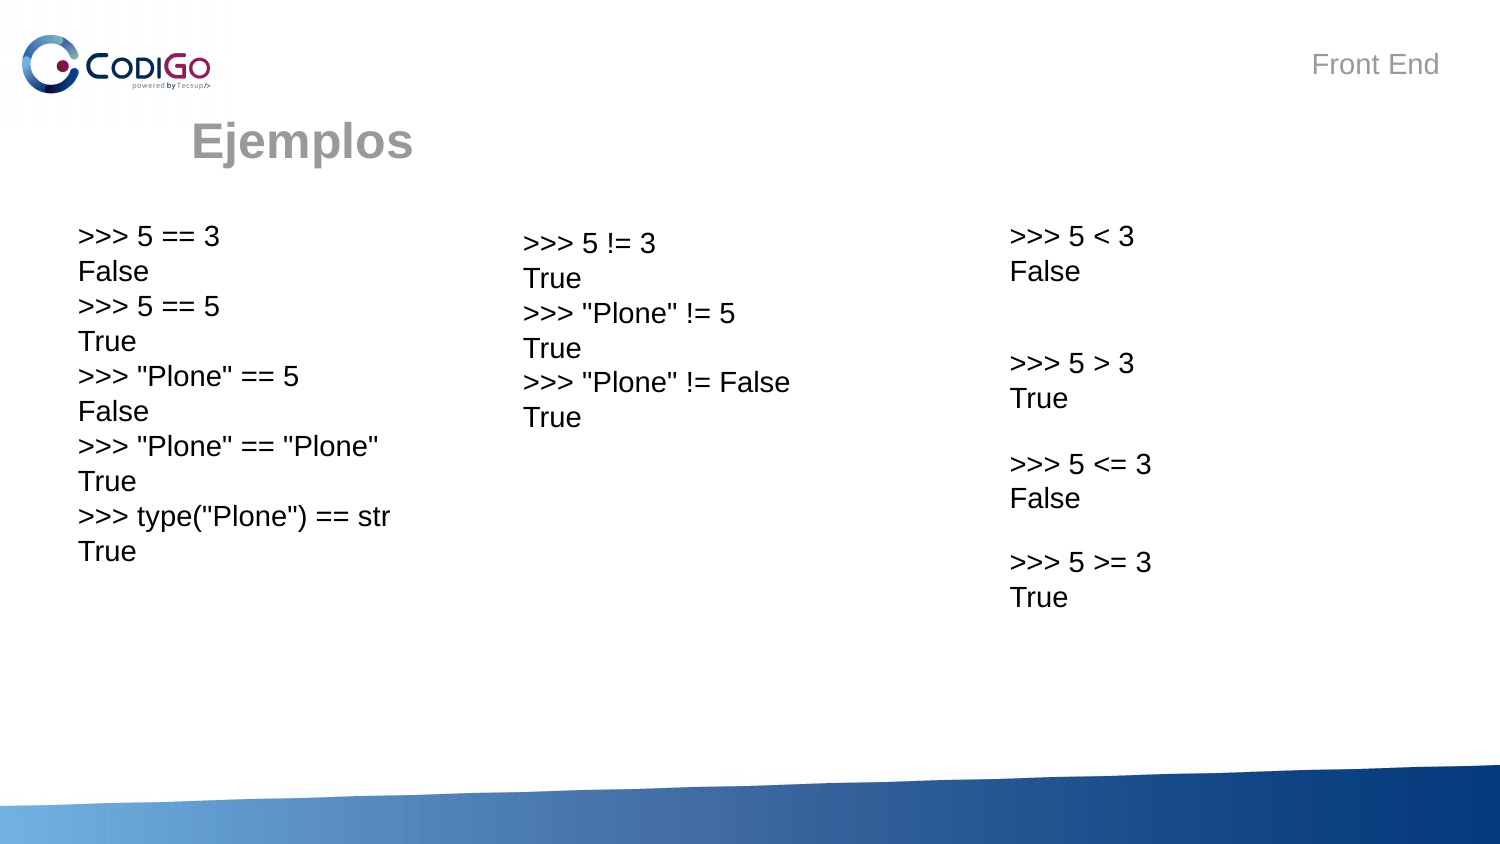

Ejemplos
>>> 5 == 3
False
>>> 5 == 5
True
>>> "Plone" == 5
False
>>> "Plone" == "Plone"
True
>>> type("Plone") == str
True
>>> 5 < 3
False
>>> 5 != 3
True
>>> "Plone" != 5
True
>>> "Plone" != False
True
>>> 5 > 3
True
>>> 5 <= 3
False
>>> 5 >= 3
True